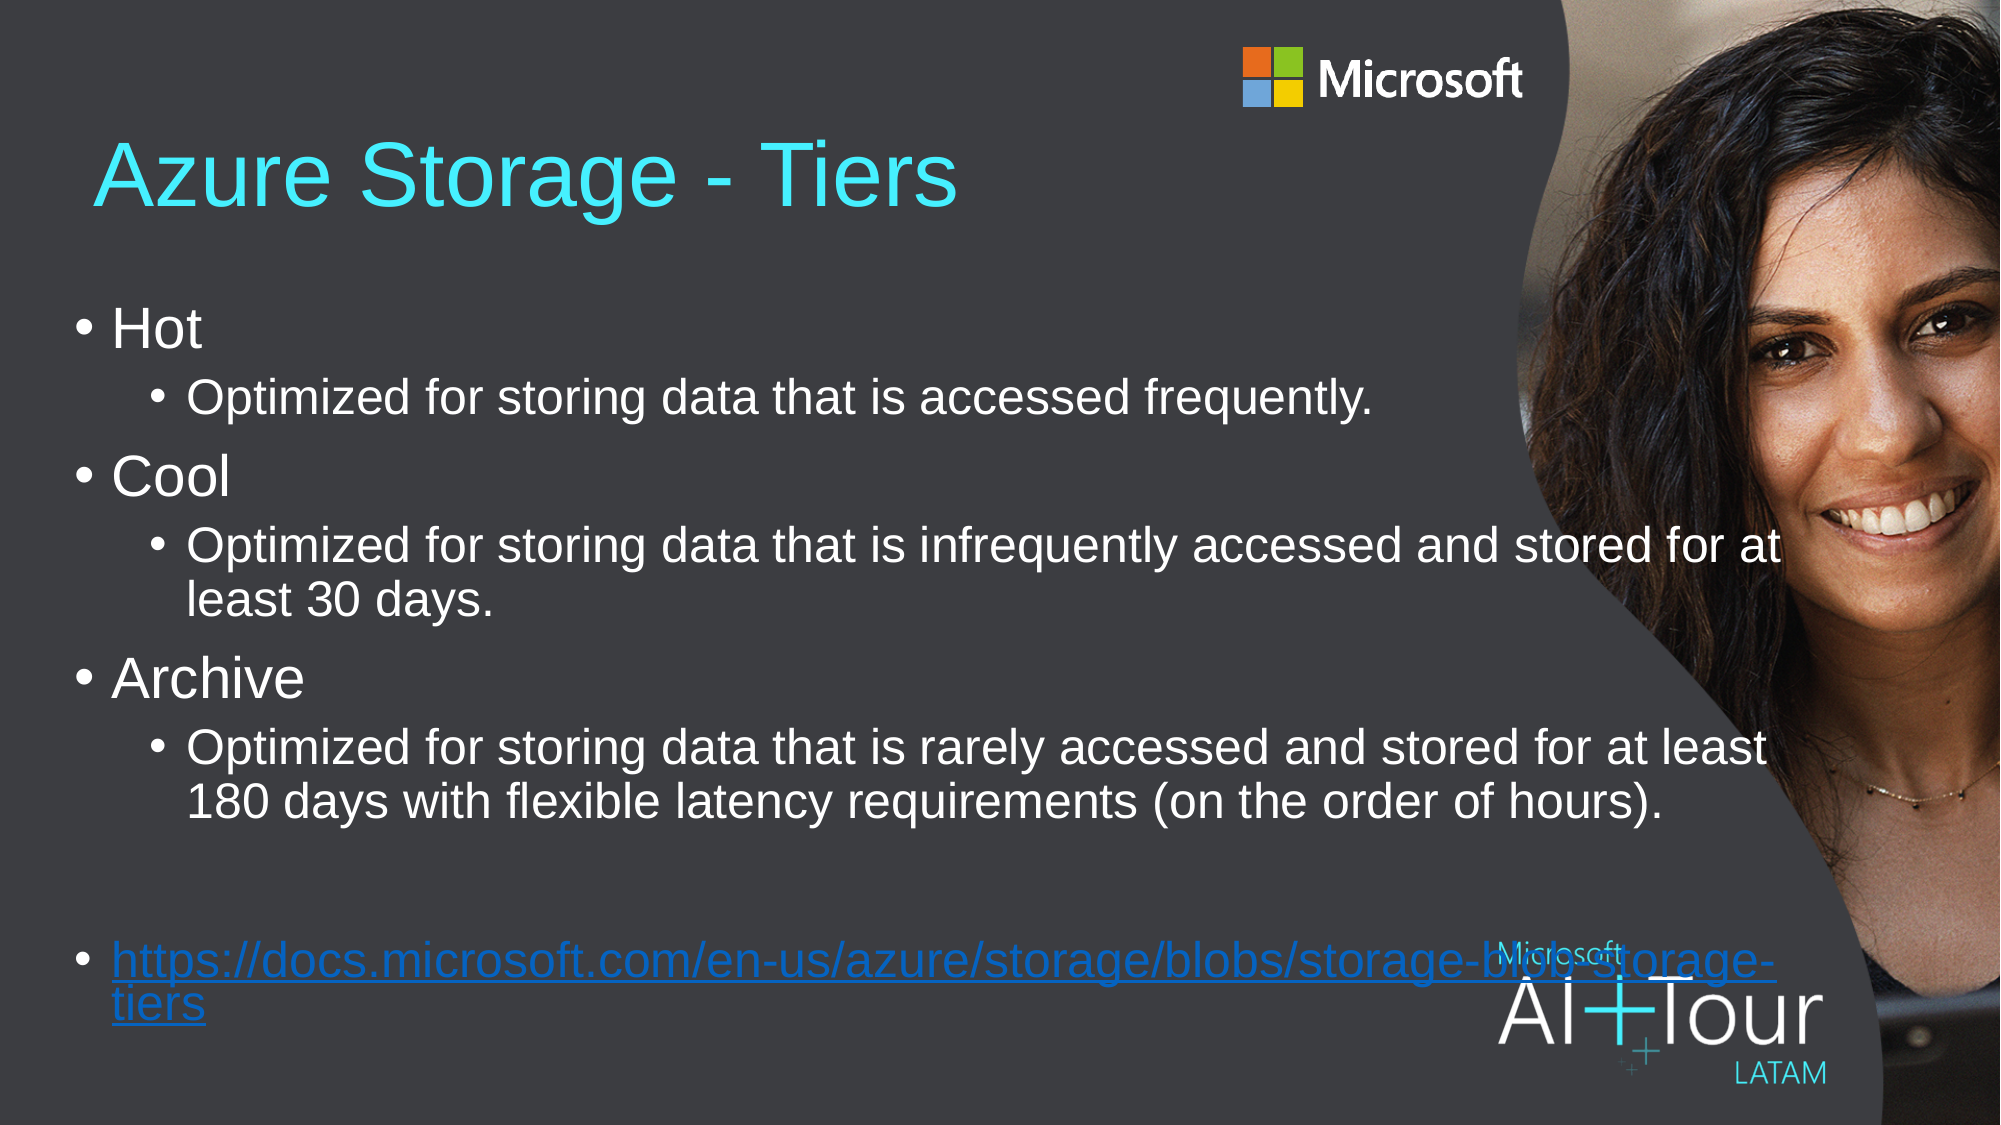

# Azure Storage - Tiers
Hot
Optimized for storing data that is accessed frequently.
Cool
Optimized for storing data that is infrequently accessed and stored for at least 30 days.
Archive
Optimized for storing data that is rarely accessed and stored for at least 180 days with flexible latency requirements (on the order of hours).

https://docs.microsoft.com/en-us/azure/storage/blobs/storage-blob-storage-tiers